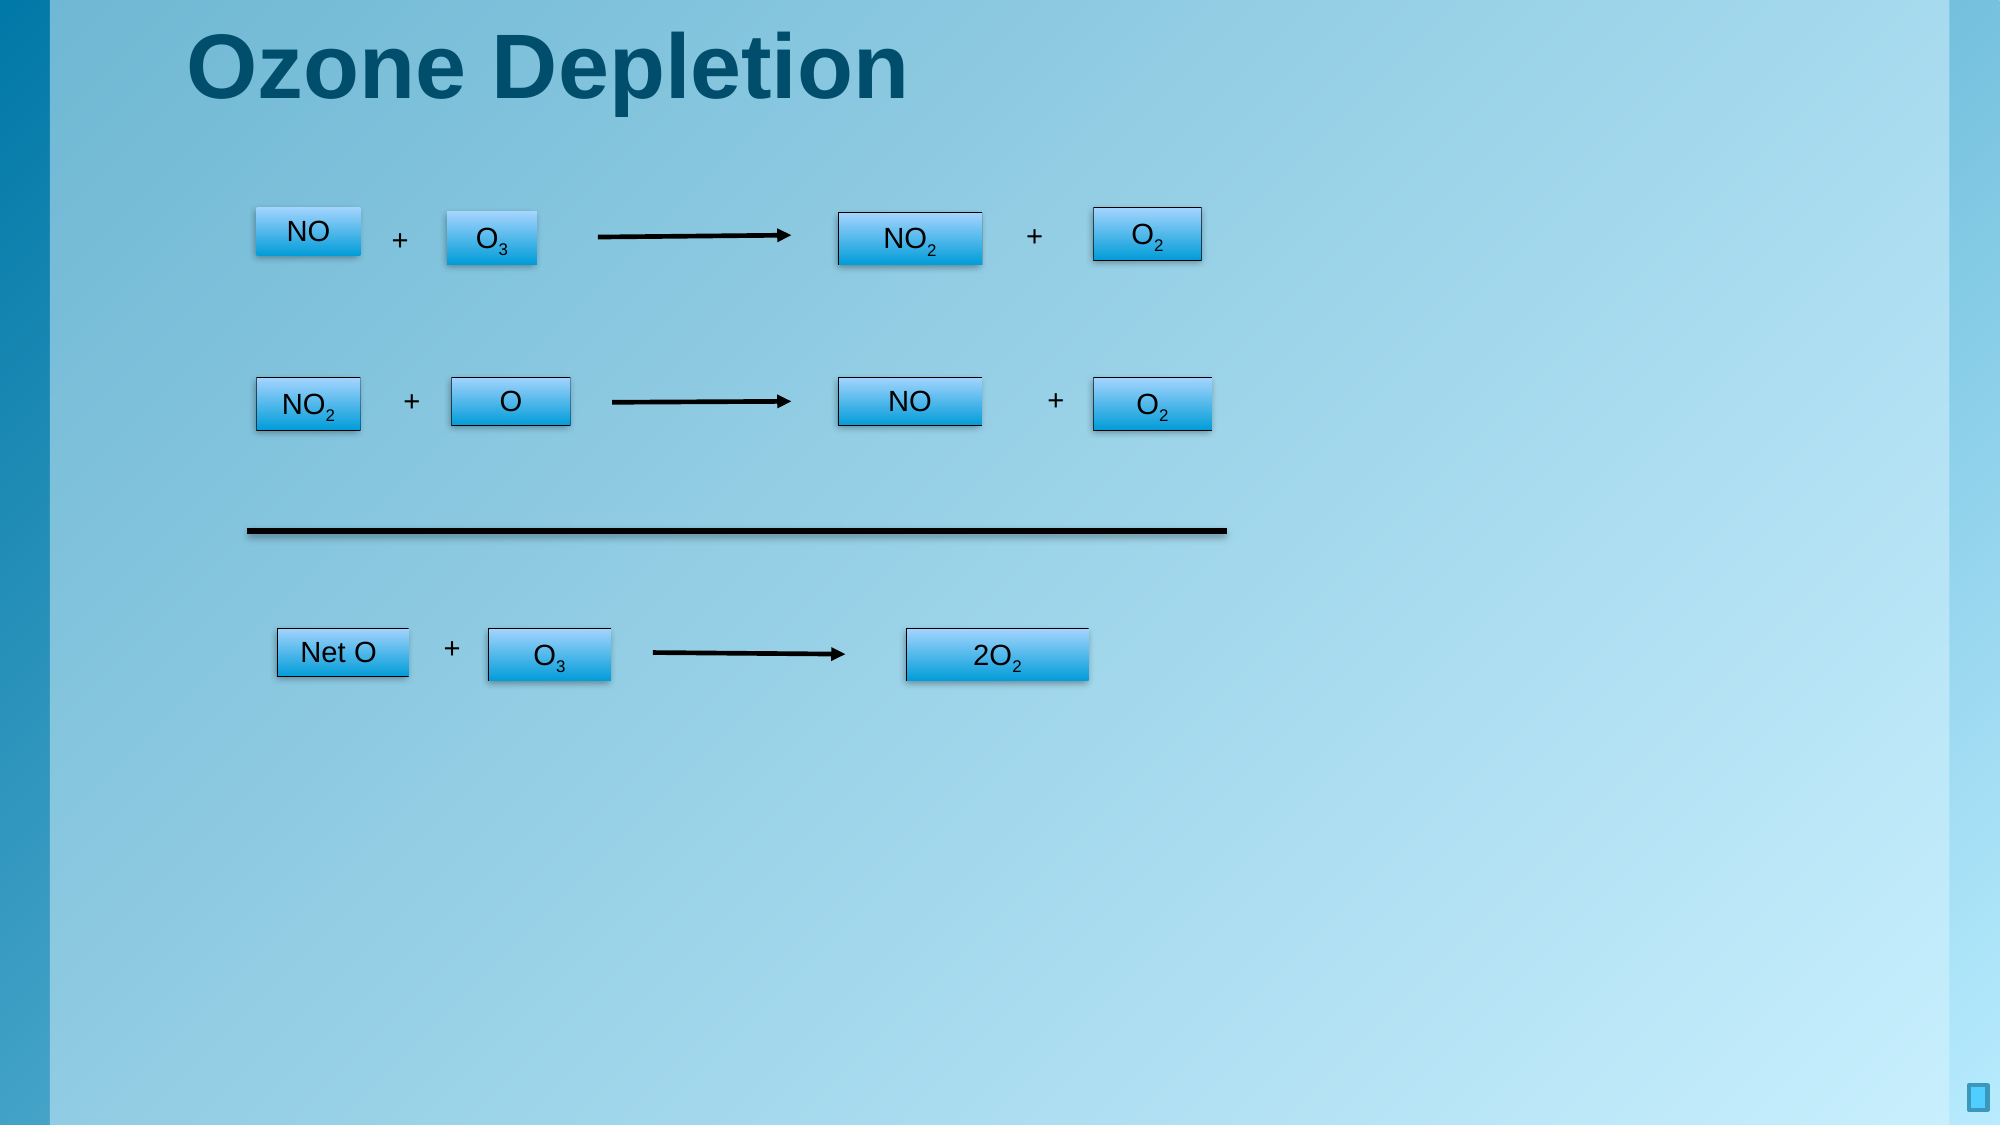

# Ozone Depletion
NO
O2
O3
NO2
+
+
+
+
O
NO2
NO
O2
+
Net O
O3
2O2